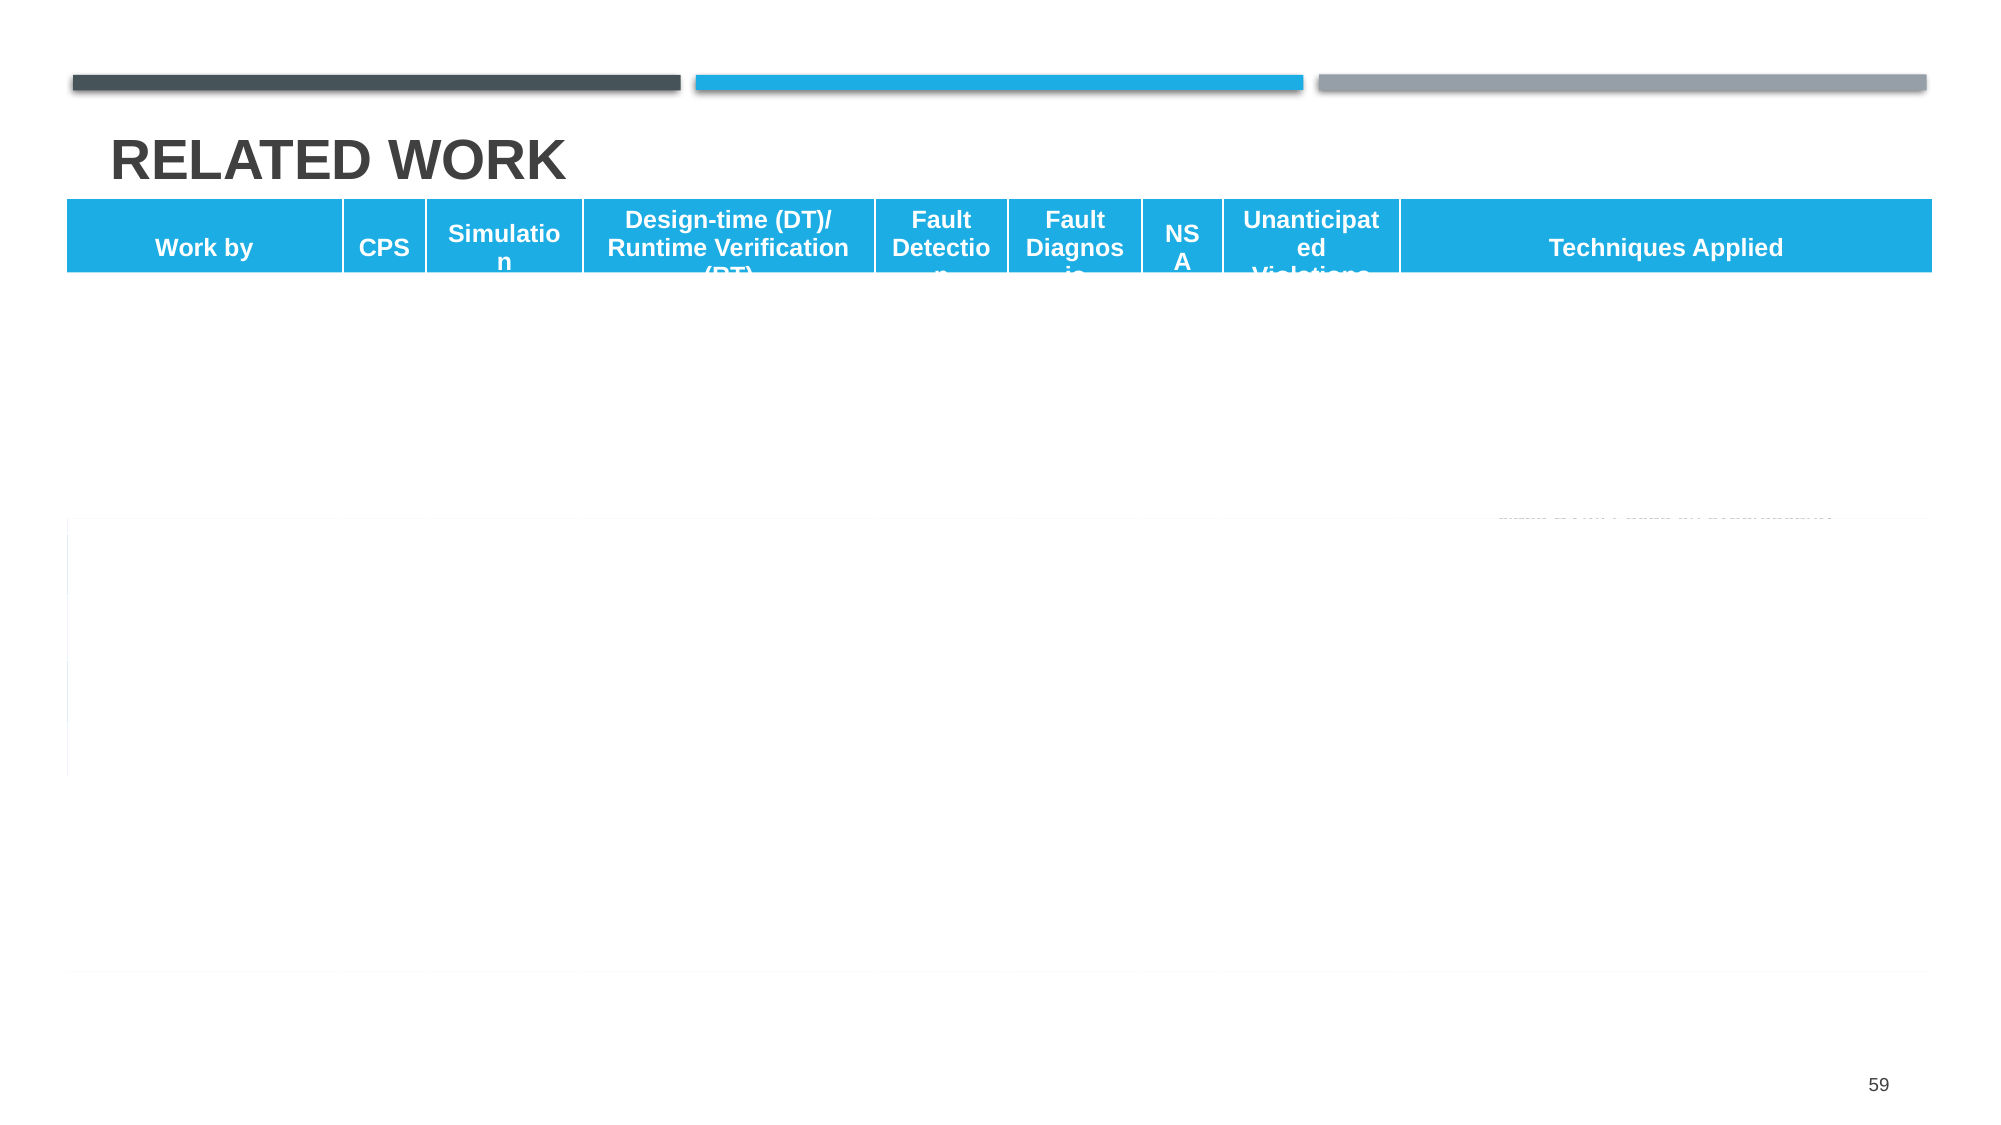

Related work
| Work by | CPS | Simulation | Design-time (DT)/ Runtime Verification (RT) | Fault Detection | Fault Diagnosis | NSA | Unanticipated Violations | Techniques Applied |
| --- | --- | --- | --- | --- | --- | --- | --- | --- |
| Akella et al. (2006) | ✔ | ✔ | ✔ (DT) |  |  |  |  | Simplification of the physical processes; |
| Botaschanjan et al. (2008) | ✔ | ✔ | ✔ (DT) |  |  |  |  | Verification of lower layers; simulation of upper layers |
| Webster (2014) | ✔ | ✔ | ✔ (DT) |  |  |  |  | Formal methods; Simulation |
| Jones et al. (2014) |  |  | ✔ (RT) | ✔ |  |  |  | Data Generation based on STL Properties; One-class SVM; Focus on cybersecurity |
| Zhang et al. (2013) | ✔ |  | ✔ (RT) | ✔ | ✔ |  |  | Model-based simulation with fault-tolerant mechanisms |
| Poon et al. (2016) | ✔ | ✔ | ✔ (RT) | ✔ | ✔ |  |  | Model-based; switched linear state estimator for FDI; predefined fault diagnosis |
| Garcia et al. (2022) | ✔ |  | ✔ (RT) | ✔ | ✔ |  |  | Real-time monitoring; fault diagnosis using Voc-Isc curve analysis |
| Chopdar and Koshti (2022) | ✔ | ✔ | ✔ (RT) | ✔ | ✔ |  |  | Artificial Neural Networks for fault detection and classification; Data simulated with Simulink |
| Govender and Mensah (2010) | ✔ | ✔ | ✔ (RT) | ✔ |  | ✔ |  | Simulation using Matlab; Binary Negative Selection |
| Alizadeh et al. (2017) | ✔ |  | ✔ (RT) | ✔ | ✔ | ✔ |  | V-detectors; Instances of NSA for predefined fault diagnosis |
| Ren et al. (2020) | ✔ | ✔ | ✔ (RT) | ✔ | ✔ | ✔ |  | V-detectors; predefined fault representatives |
| Present work | ✔ | ✔ | ✔ (RT) | ✔ | ✔ | ✔ | ✔ | Model-based simulation; Runtime monitors; Binary NSA |

59